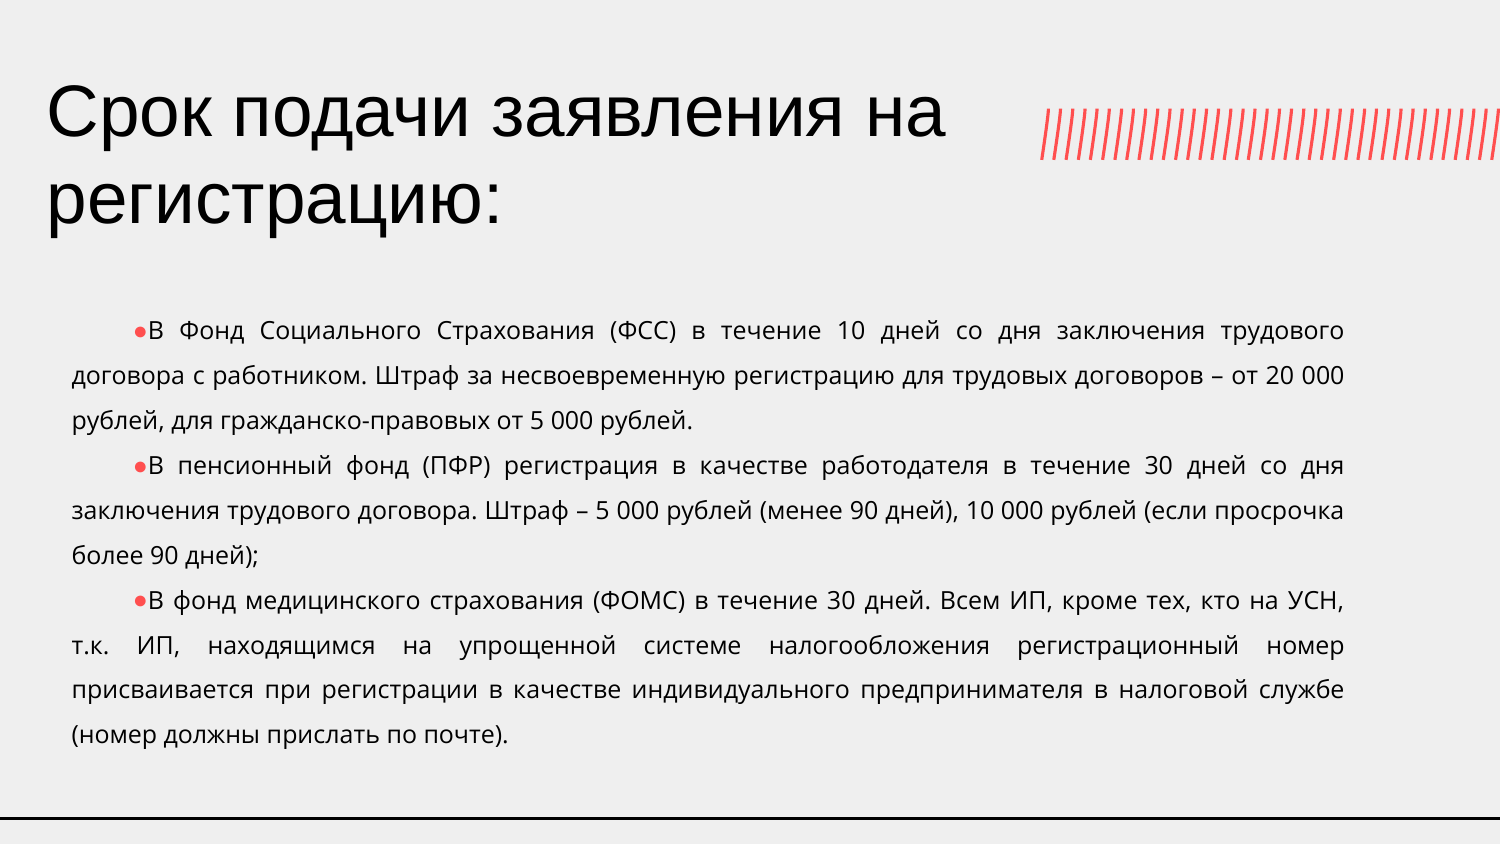

# Срок подачи заявления на регистрацию:
В Фонд Социального Страхования (ФСС) в течение 10 дней со дня заключения трудового договора с работником. Штраф за несвоевременную регистрацию для трудовых договоров – от 20 000 рублей, для гражданско-правовых от 5 000 рублей.
В пенсионный фонд (ПФР) регистрация в качестве работодателя в течение 30 дней со дня заключения трудового договора. Штраф – 5 000 рублей (менее 90 дней), 10 000 рублей (если просрочка более 90 дней);
В фонд медицинского страхования (ФОМС) в течение 30 дней. Всем ИП, кроме тех, кто на УСН, т.к. ИП, находящимся на упрощенной системе налогообложения регистрационный номер присваивается при регистрации в качестве индивидуального предпринимателя в налоговой службе (номер должны прислать по почте).